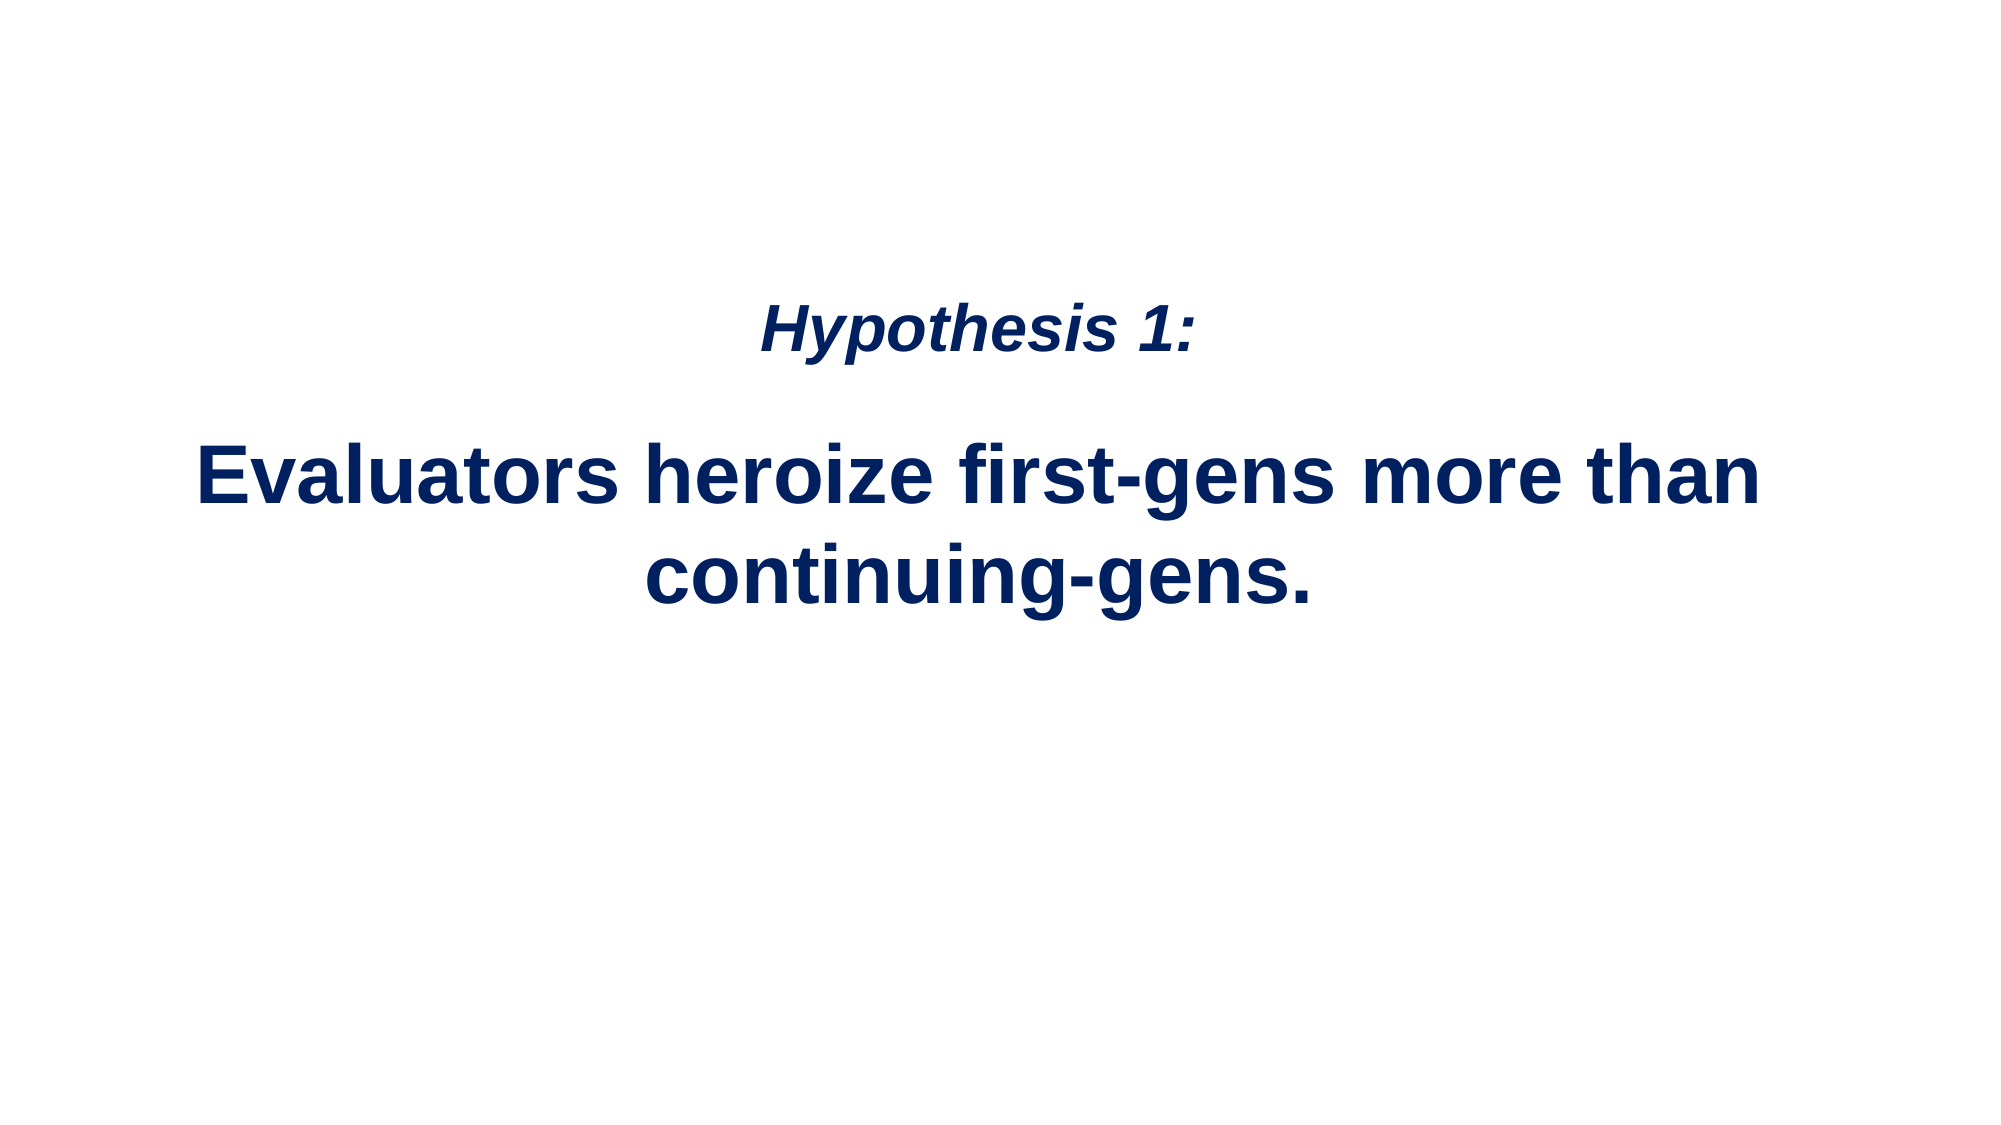

Hypothesis 1:
Evaluators heroize first-gens more than continuing-gens.